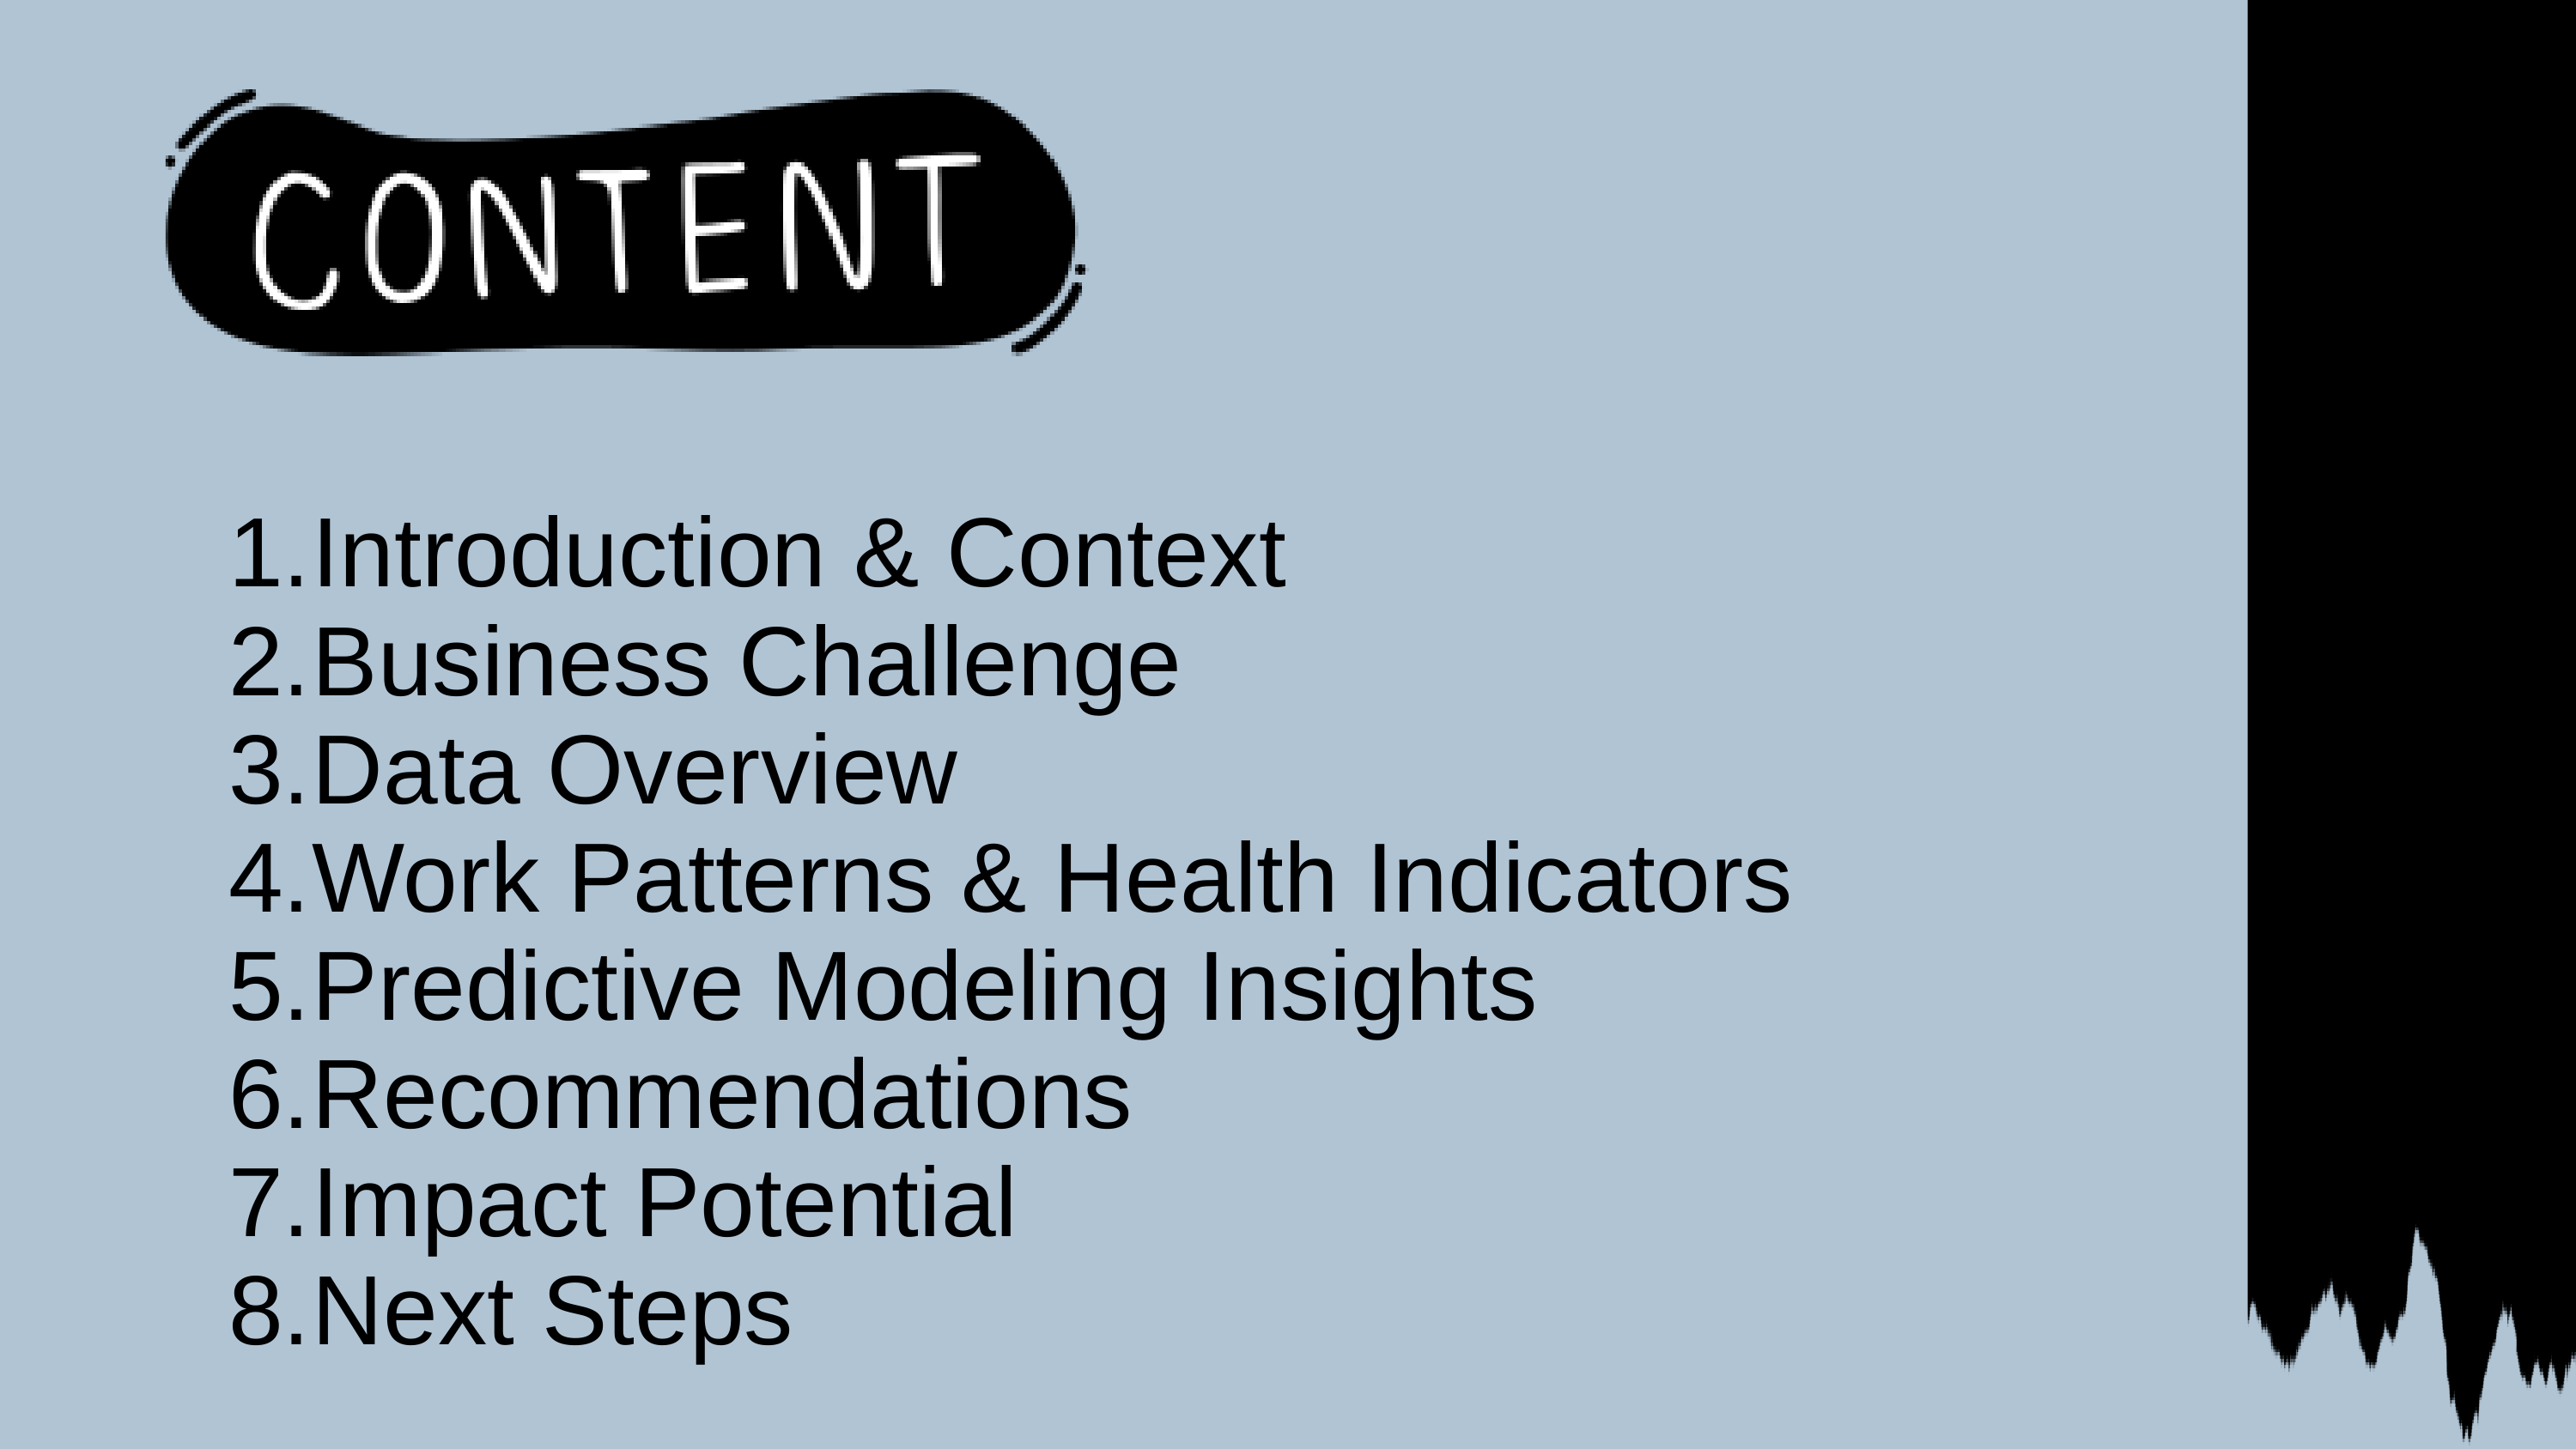

Introduction & Context
Business Challenge
Data Overview
Work Patterns & Health Indicators
Predictive Modeling Insights
Recommendations
Impact Potential
Next Steps